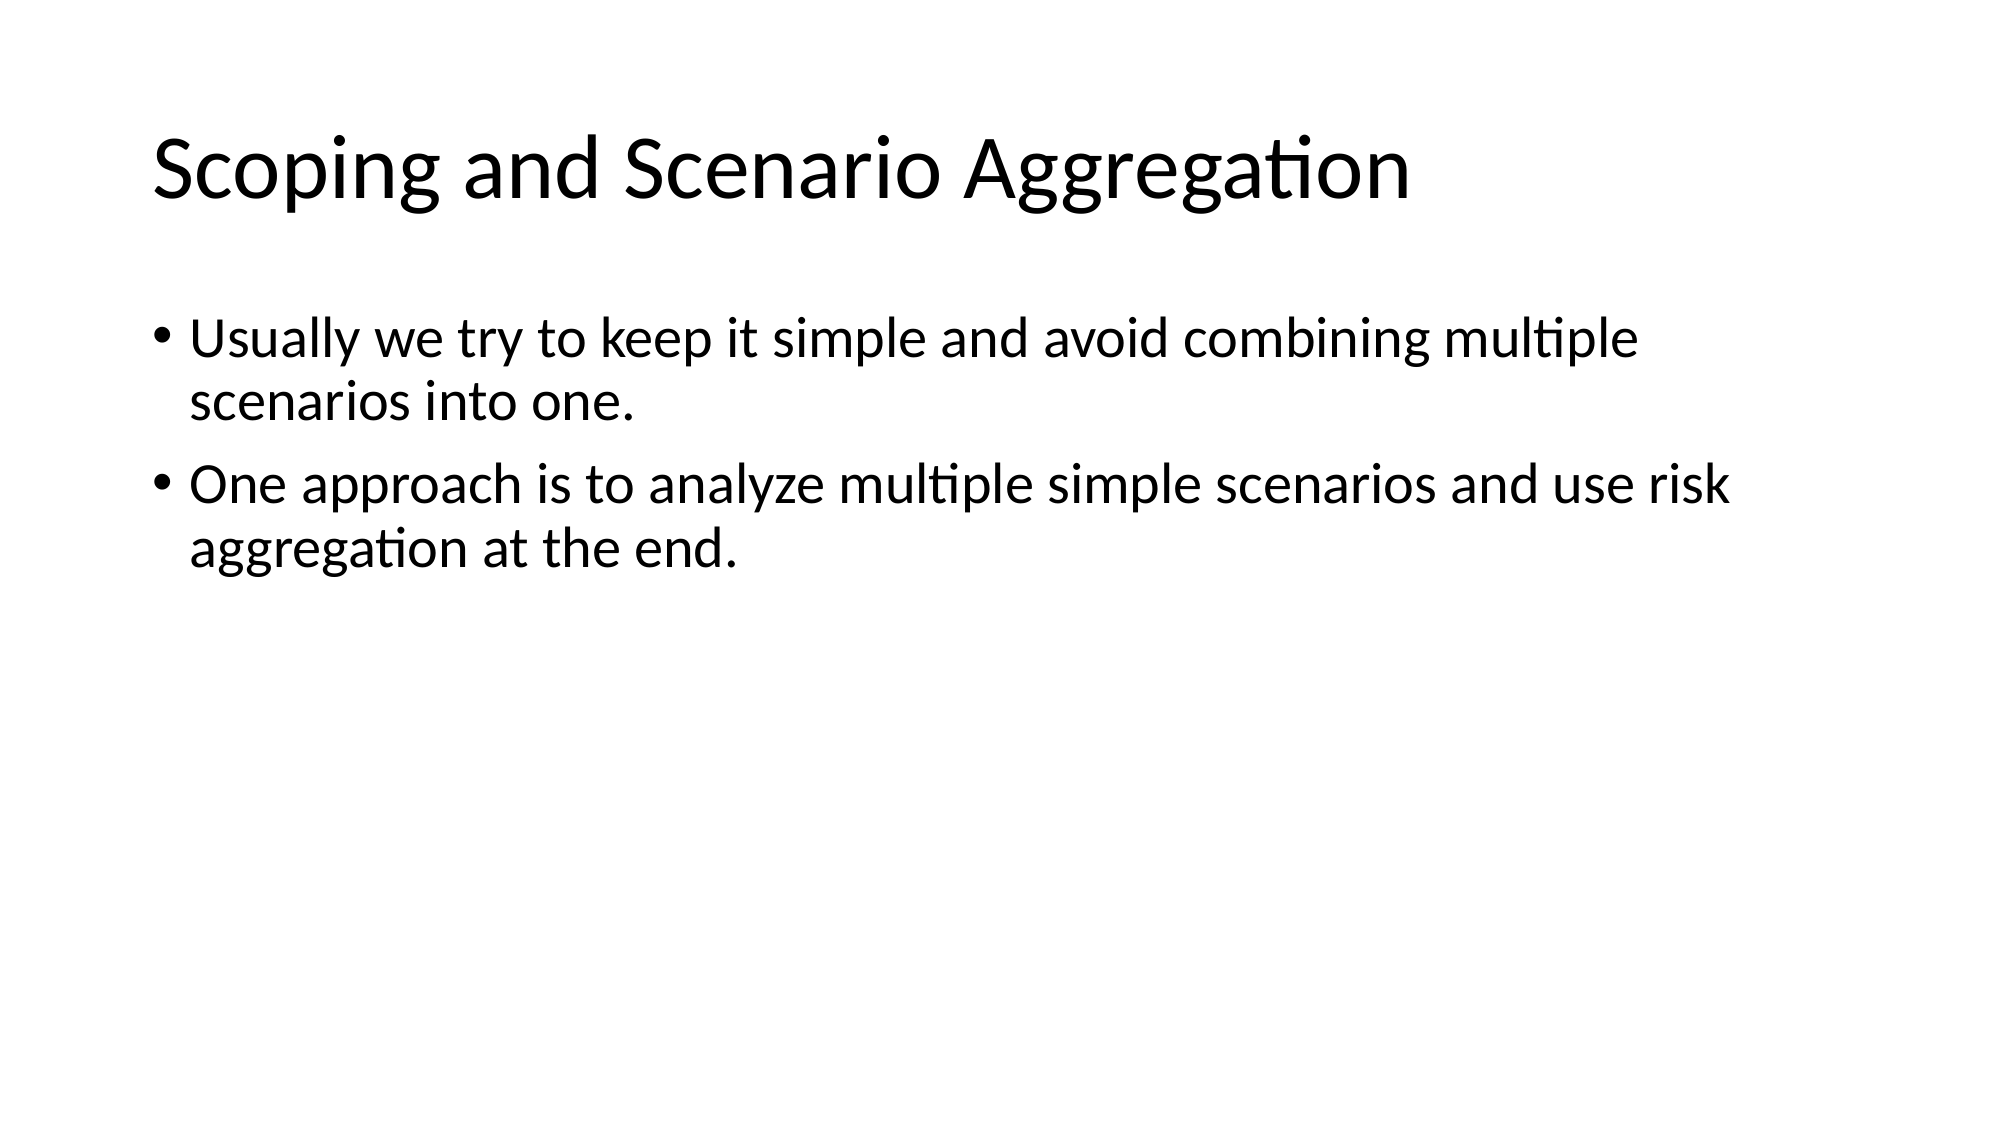

# Scoping and Scenario Aggregation
Usually we try to keep it simple and avoid combining multiple scenarios into one.
One approach is to analyze multiple simple scenarios and use risk aggregation at the end.